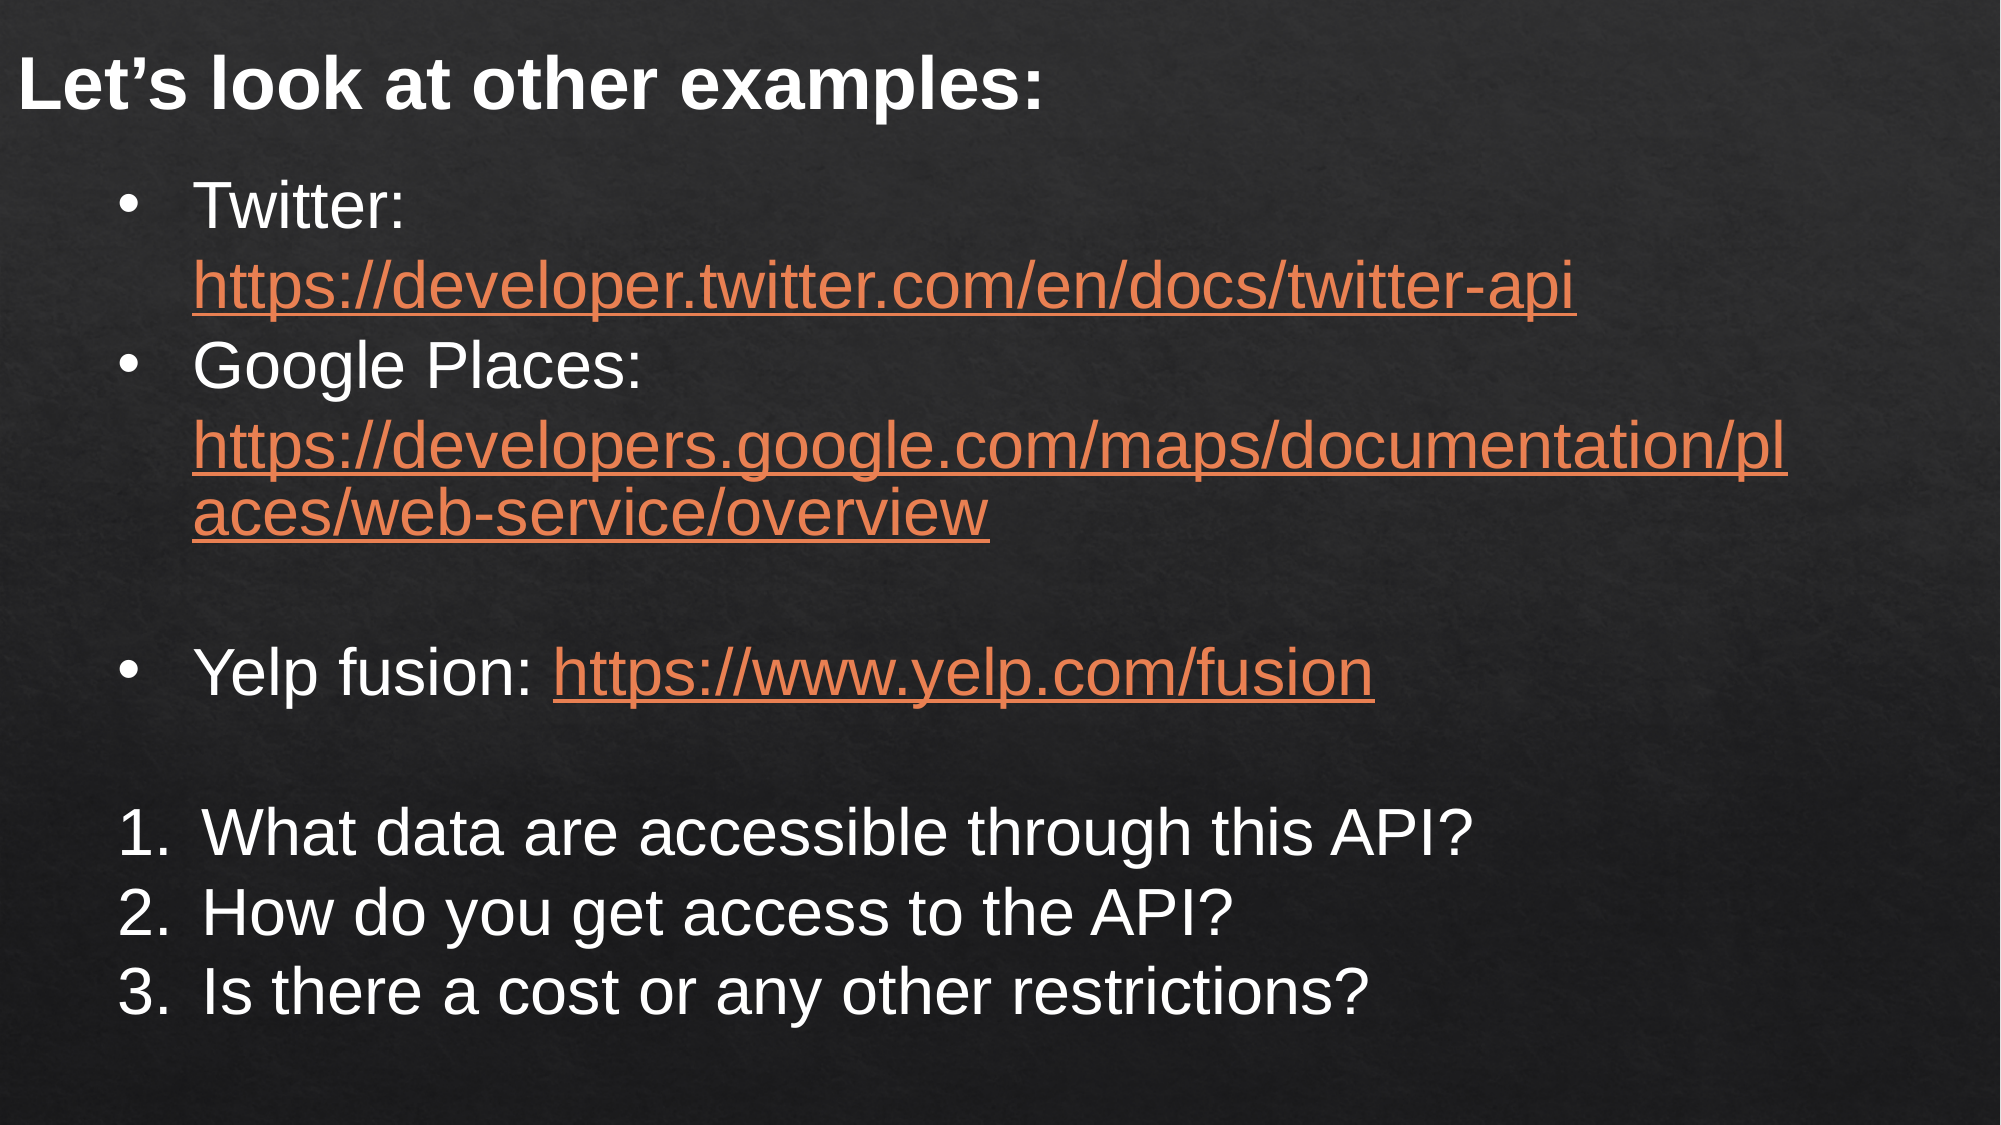

Let’s look at other examples:
Twitter: https://developer.twitter.com/en/docs/twitter-api
Google Places: https://developers.google.com/maps/documentation/places/web-service/overview
Yelp fusion: https://www.yelp.com/fusion

What data are accessible through this API?
How do you get access to the API?
Is there a cost or any other restrictions?